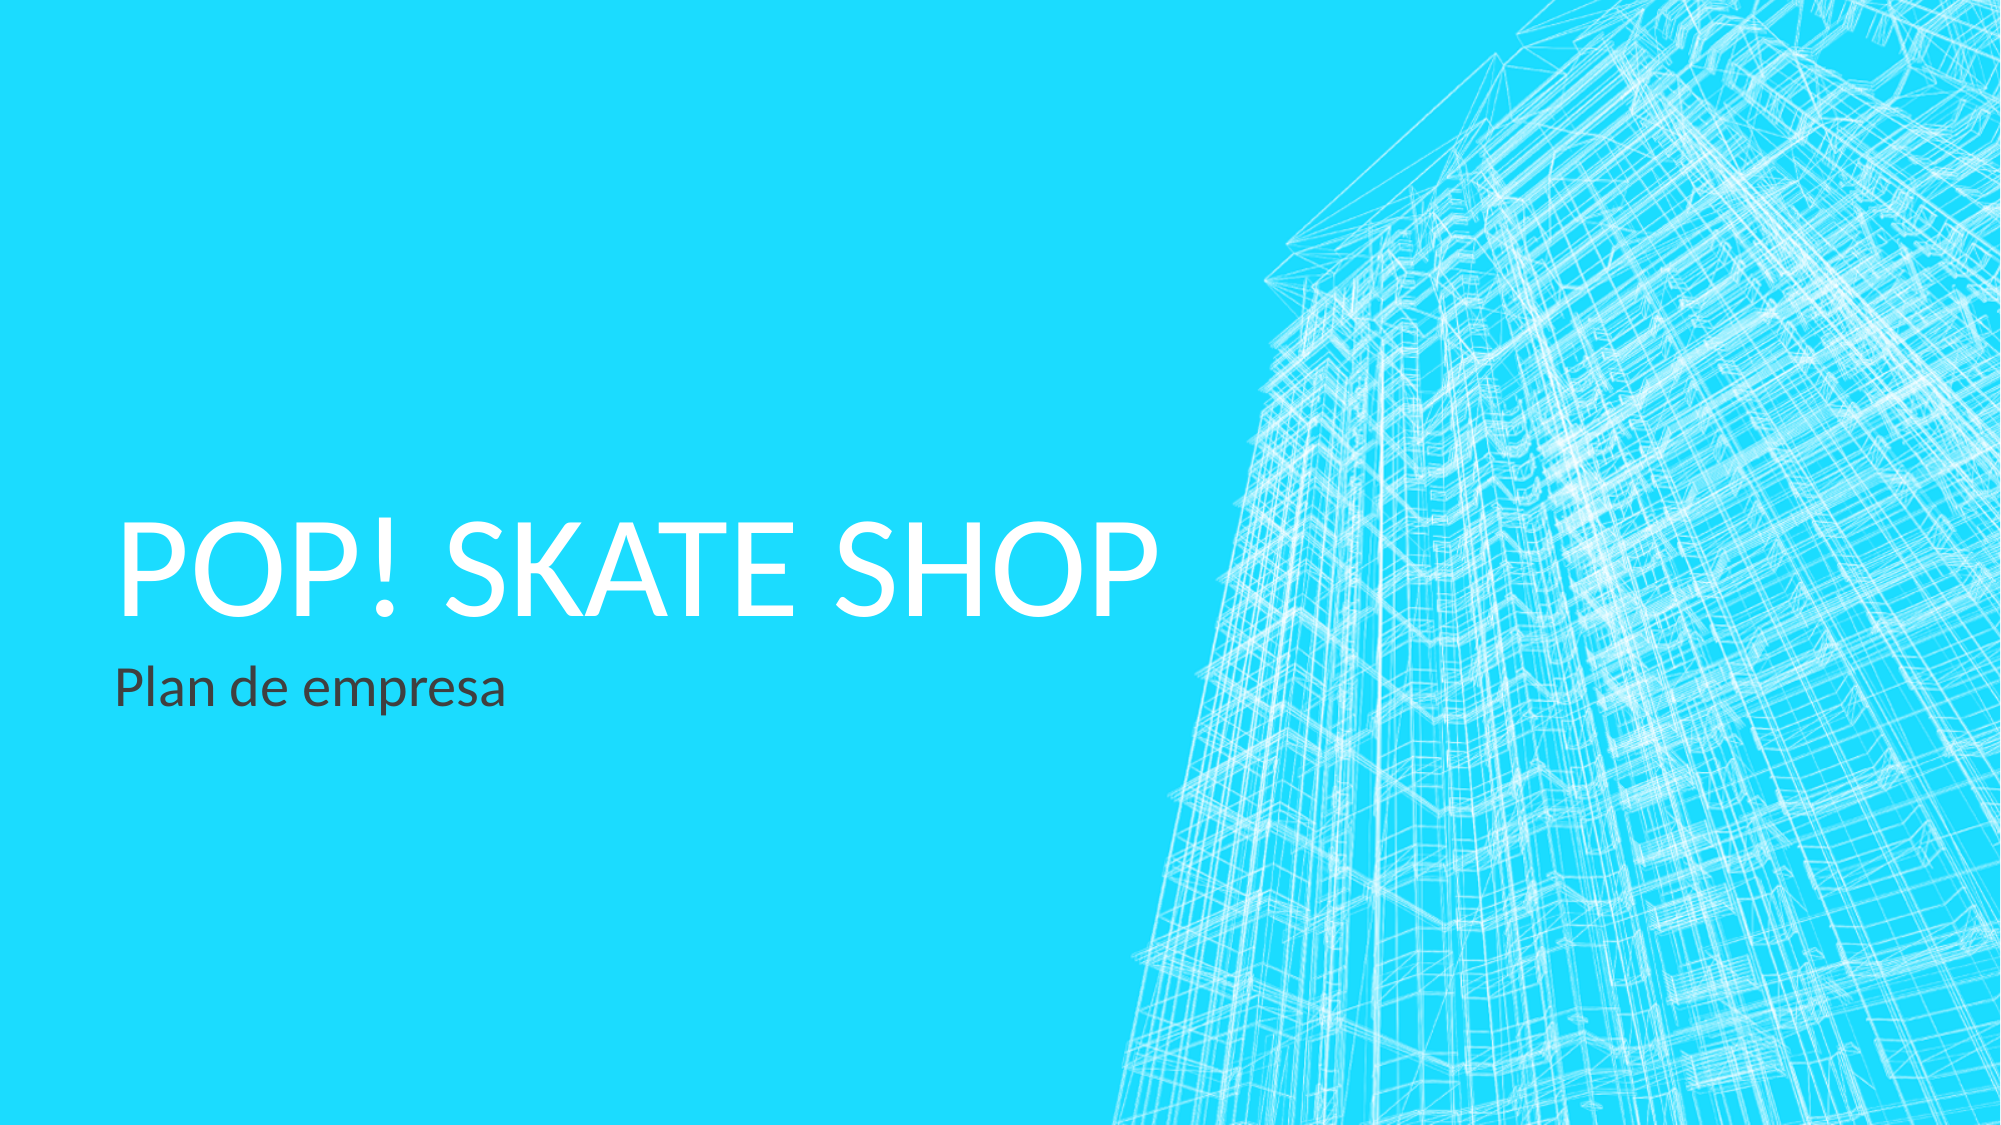

# POP! SKATE SHOP
Plan de empresa